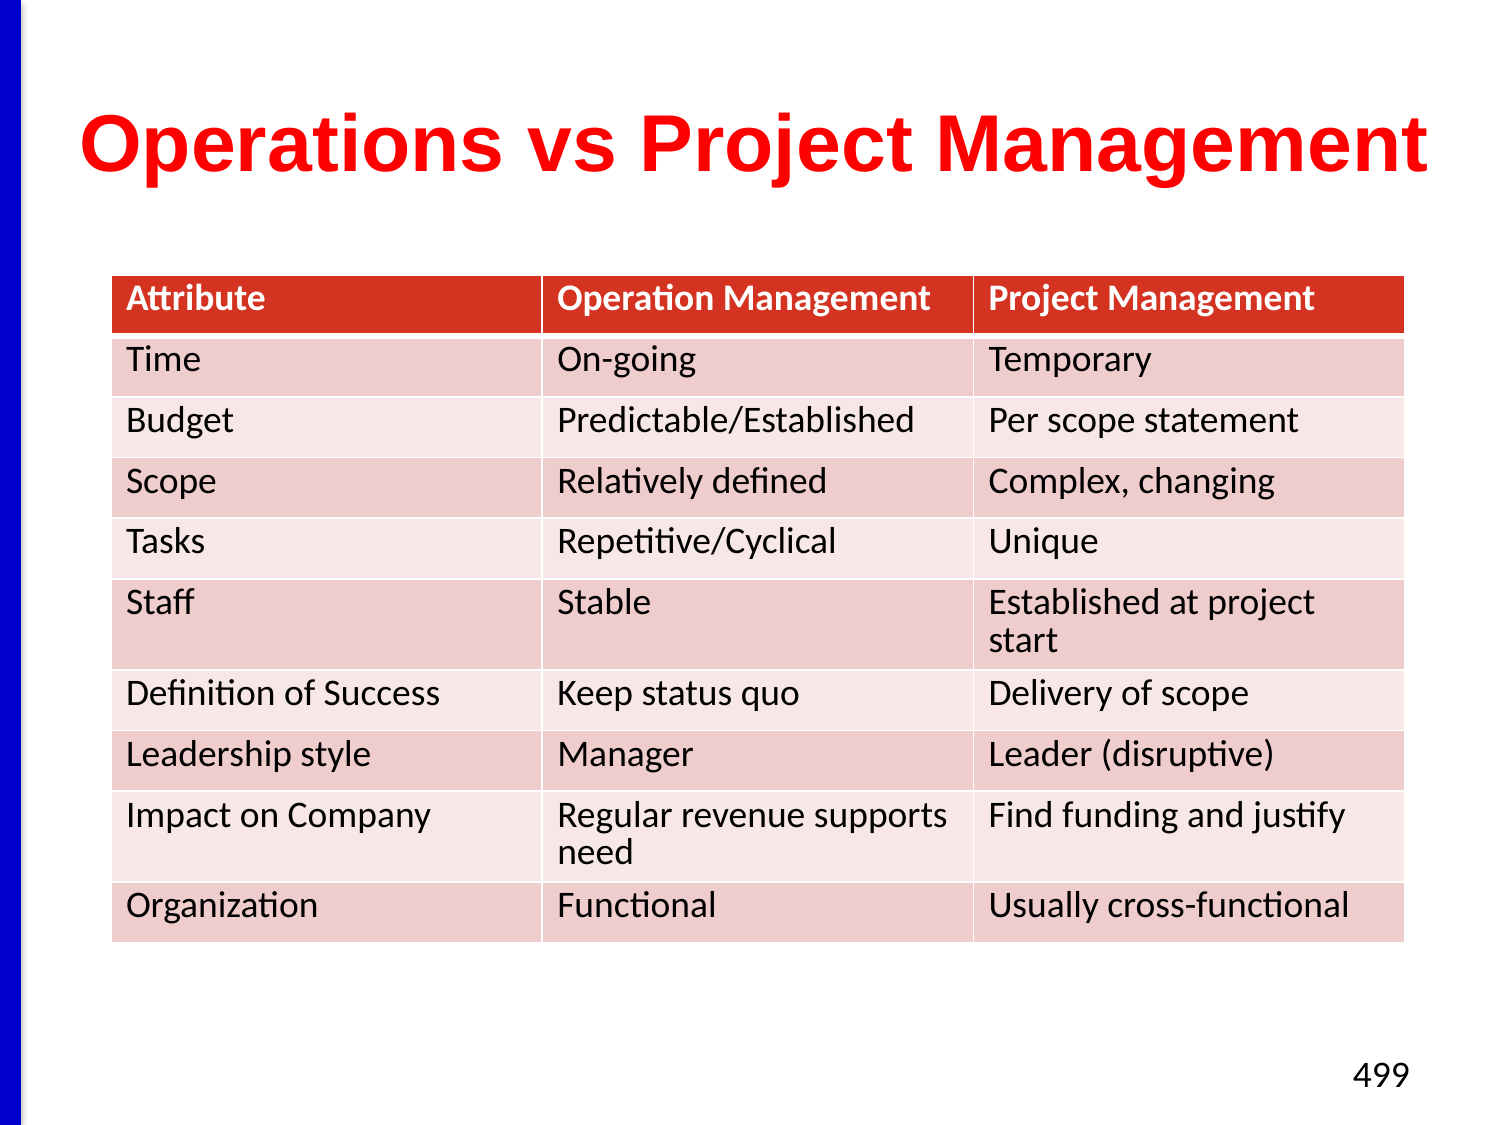

# Operations vs Project Management
| Attribute | Operation Management | Project Management |
| --- | --- | --- |
| Time | On-going | Temporary |
| Budget | Predictable/Established | Per scope statement |
| Scope | Relatively defined | Complex, changing |
| Tasks | Repetitive/Cyclical | Unique |
| Staff | Stable | Established at project start |
| Definition of Success | Keep status quo | Delivery of scope |
| Leadership style | Manager | Leader (disruptive) |
| Impact on Company | Regular revenue supports need | Find funding and justify |
| Organization | Functional | Usually cross-functional |
499